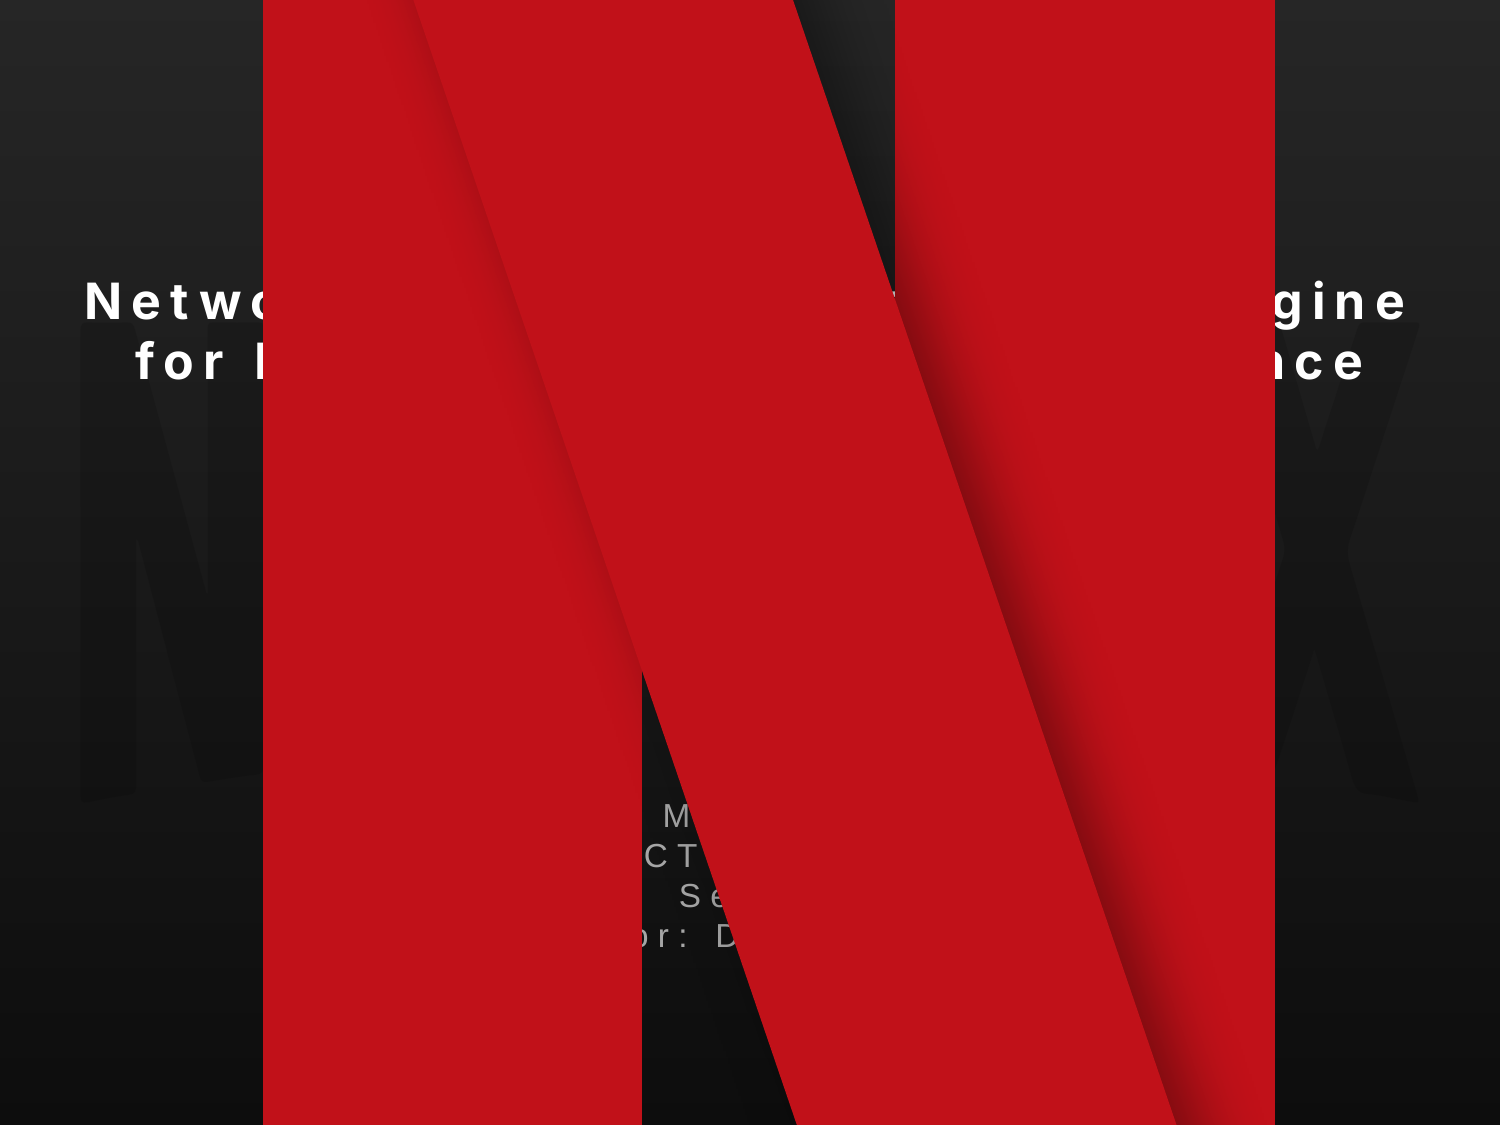

Network-Aware Recommendation Engine for Enhanced Streaming Performance
NETFLIX
Name: Mounika Vangali
Course: ICT - 4902 Capstone Seminar
Professor: Donald Halloran